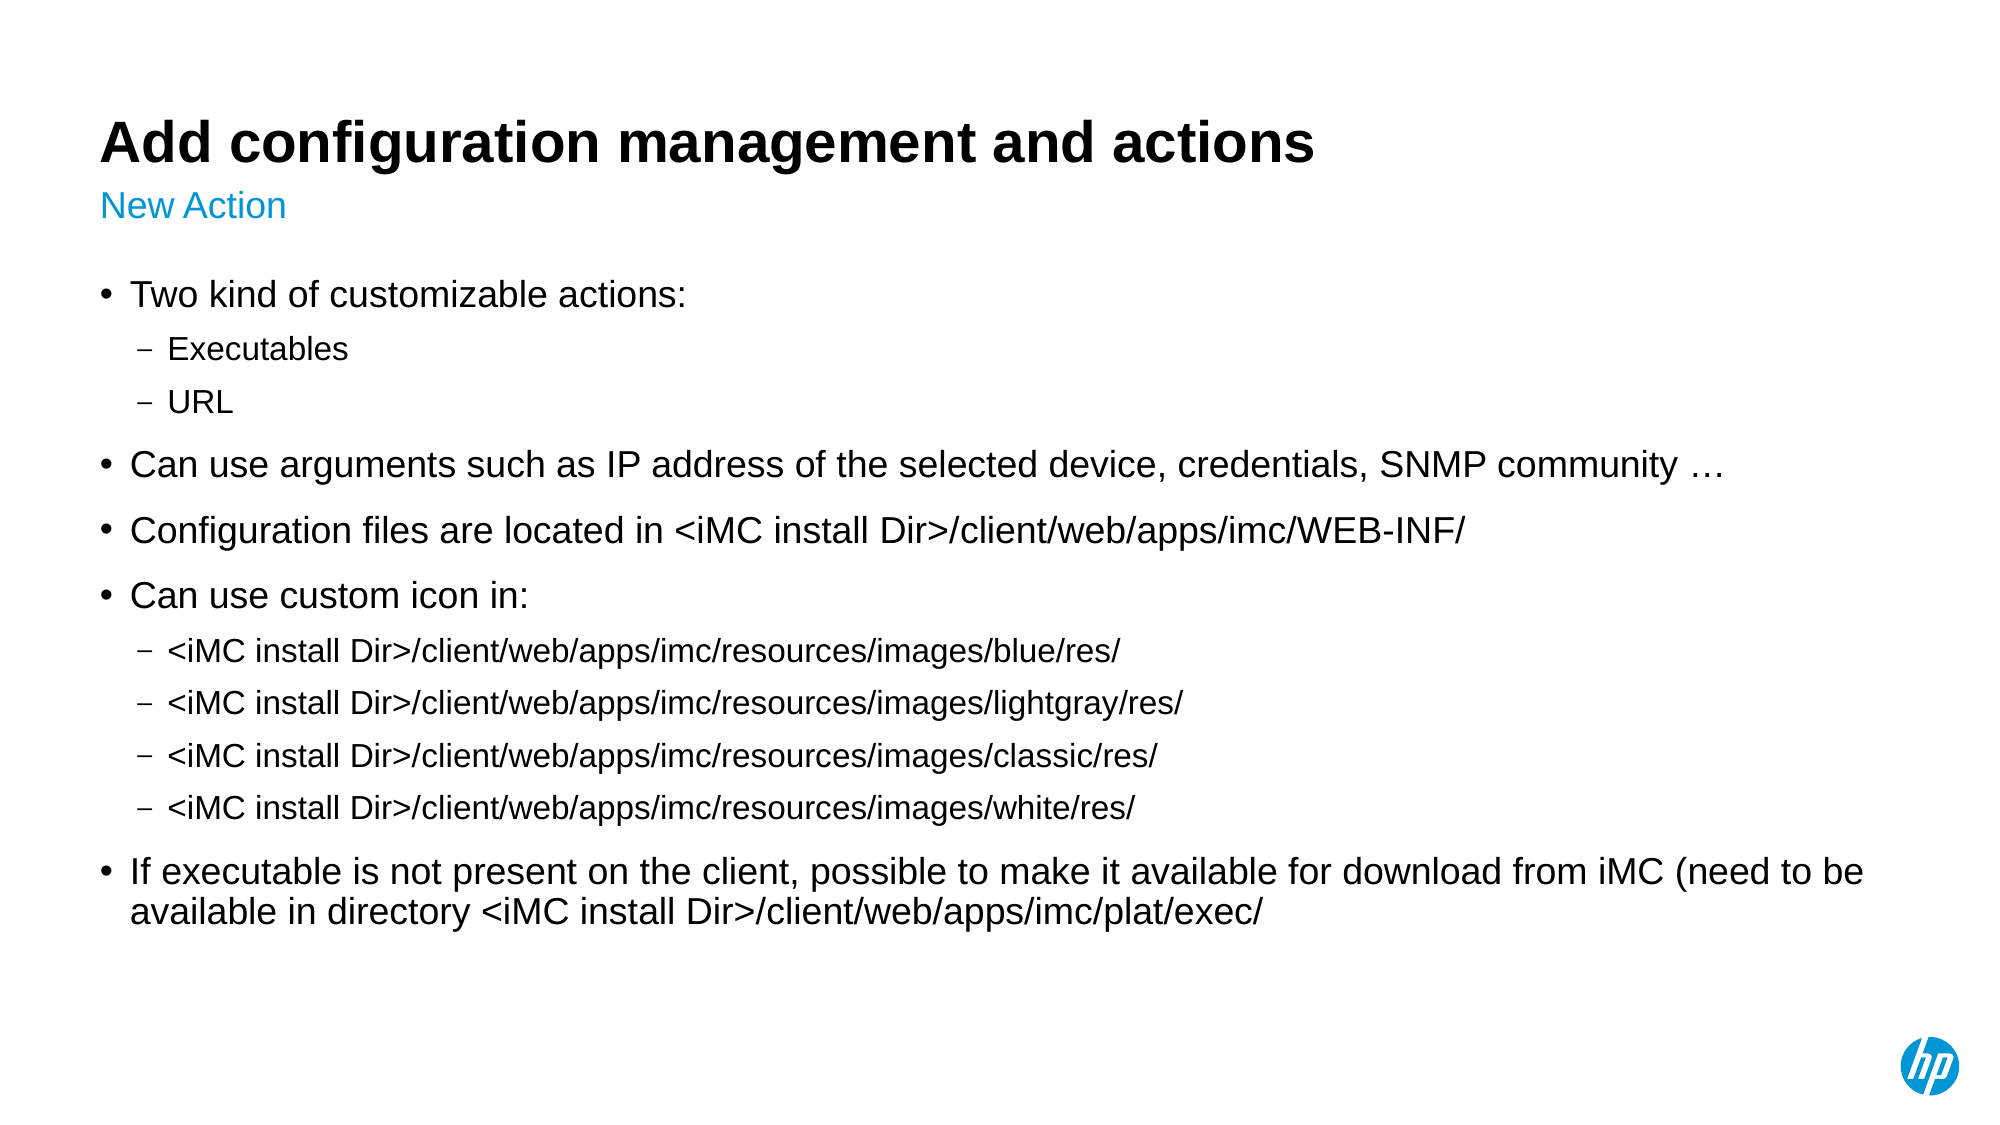

# Add configuration management and actions
New Action
Two kind of customizable actions:
Executables
URL
Can use arguments such as IP address of the selected device, credentials, SNMP community …
Configuration files are located in <iMC install Dir>/client/web/apps/imc/WEB-INF/
Can use custom icon in:
<iMC install Dir>/client/web/apps/imc/resources/images/blue/res/
<iMC install Dir>/client/web/apps/imc/resources/images/lightgray/res/
<iMC install Dir>/client/web/apps/imc/resources/images/classic/res/
<iMC install Dir>/client/web/apps/imc/resources/images/white/res/
If executable is not present on the client, possible to make it available for download from iMC (need to be available in directory <iMC install Dir>/client/web/apps/imc/plat/exec/